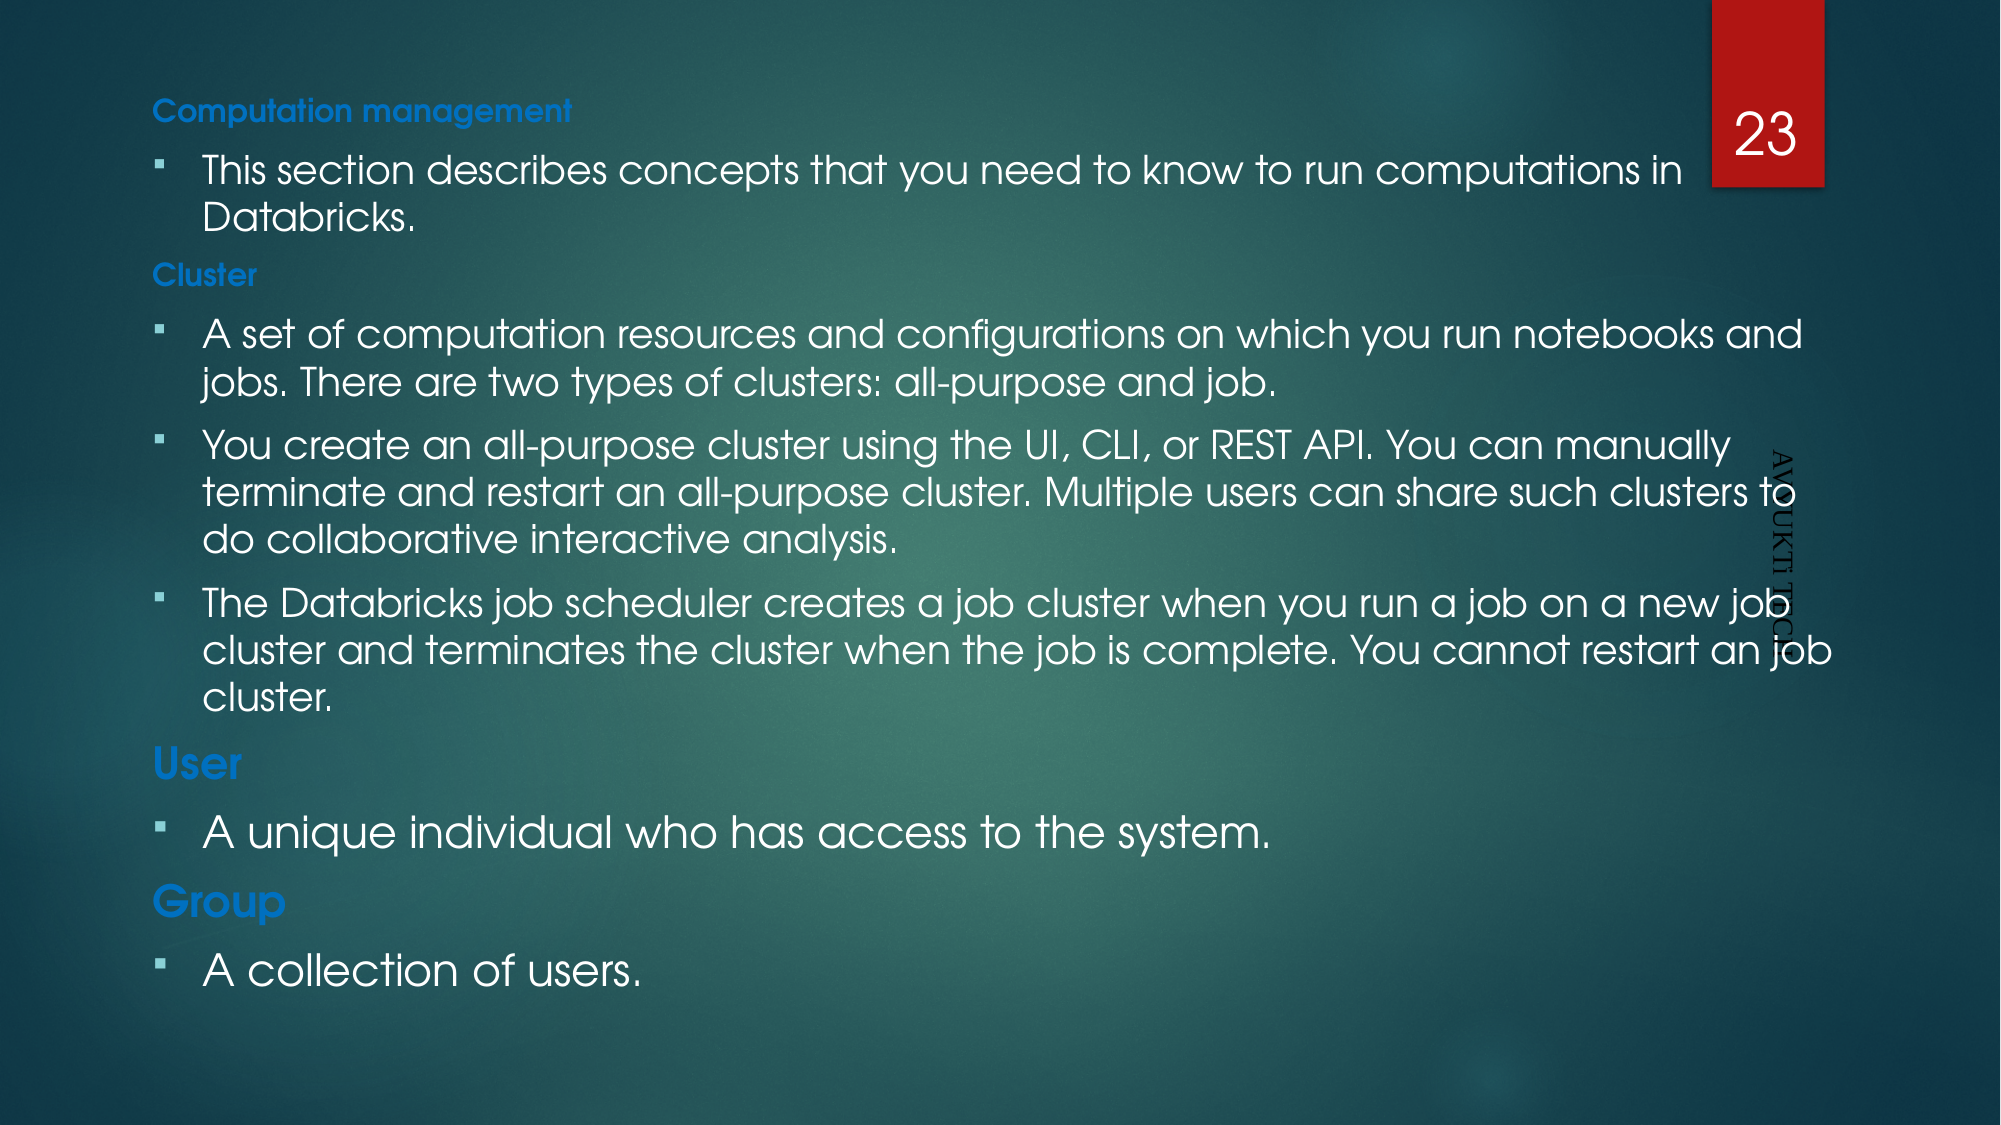

23
Computation management
This section describes concepts that you need to know to run computations in Databricks.
Cluster
A set of computation resources and configurations on which you run notebooks and jobs. There are two types of clusters: all-purpose and job.
You create an all-purpose cluster using the UI, CLI, or REST API. You can manually terminate and restart an all-purpose cluster. Multiple users can share such clusters to do collaborative interactive analysis.
The Databricks job scheduler creates a job cluster when you run a job on a new job cluster and terminates the cluster when the job is complete. You cannot restart an job cluster.
User
A unique individual who has access to the system.
Group
A collection of users.

AVYUKTi TECH